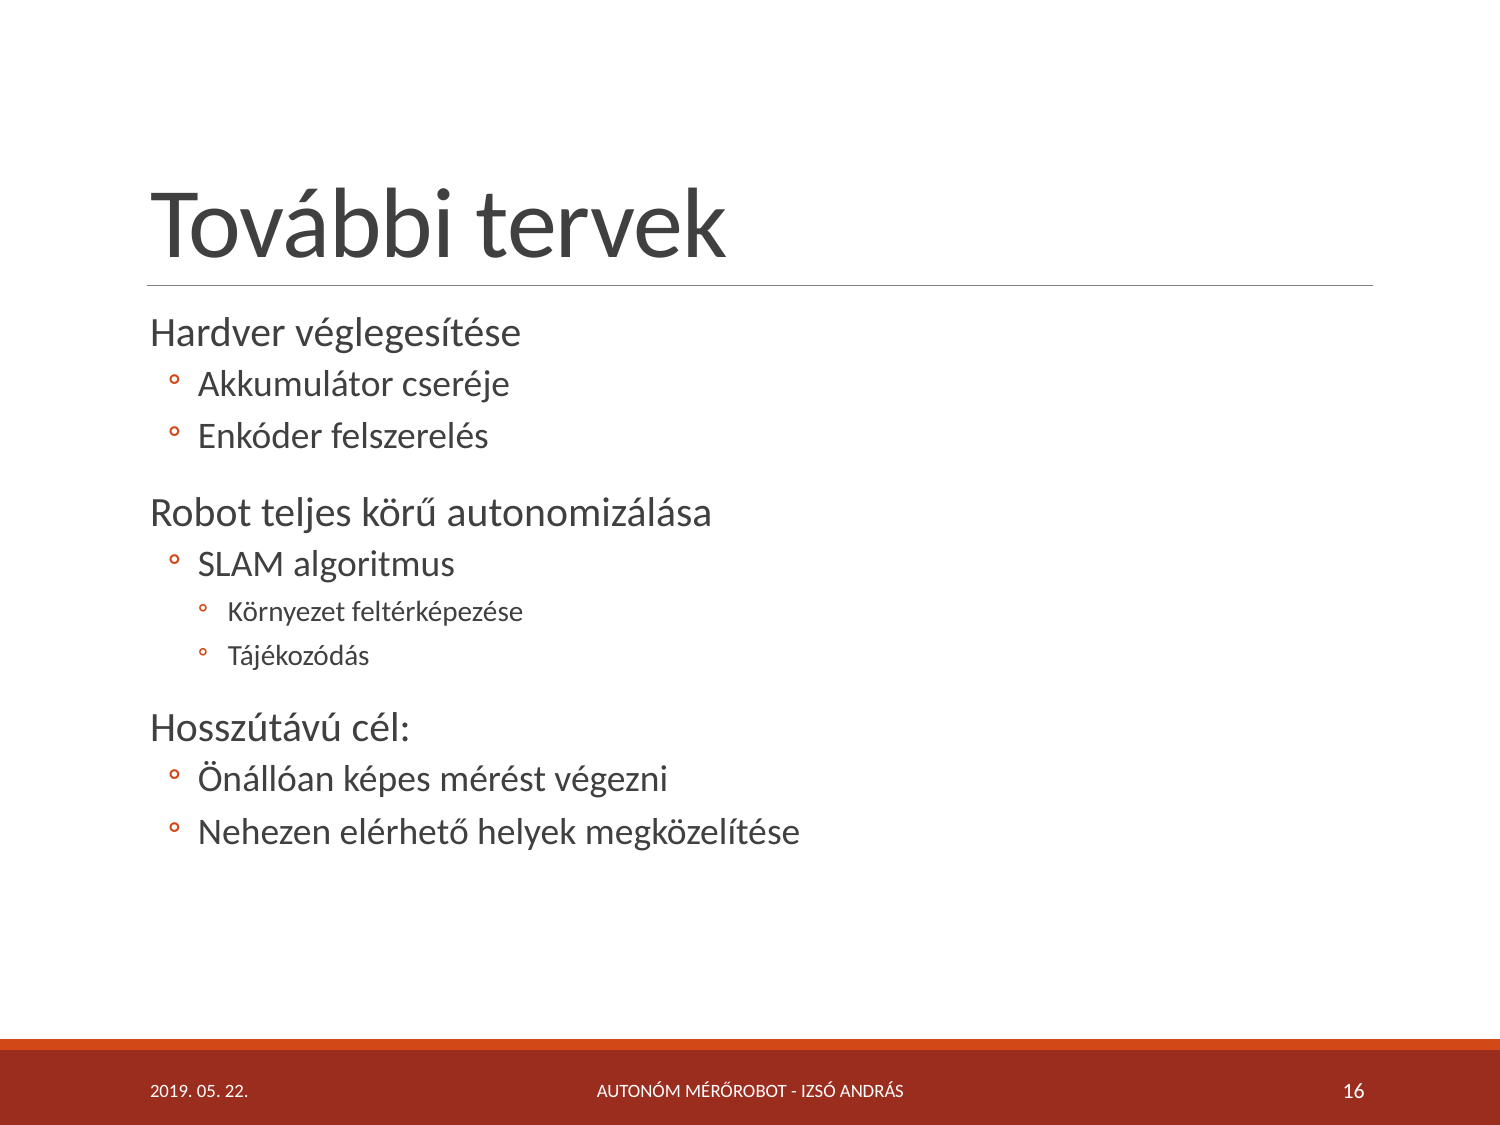

# További tervek
Hardver véglegesítése
Akkumulátor cseréje
Enkóder felszerelés
Robot teljes körű autonomizálása
SLAM algoritmus
Környezet feltérképezése
Tájékozódás
Hosszútávú cél:
Önállóan képes mérést végezni
Nehezen elérhető helyek megközelítése
2019. 05. 22.
Autonóm mérőrobot - Izsó András
16